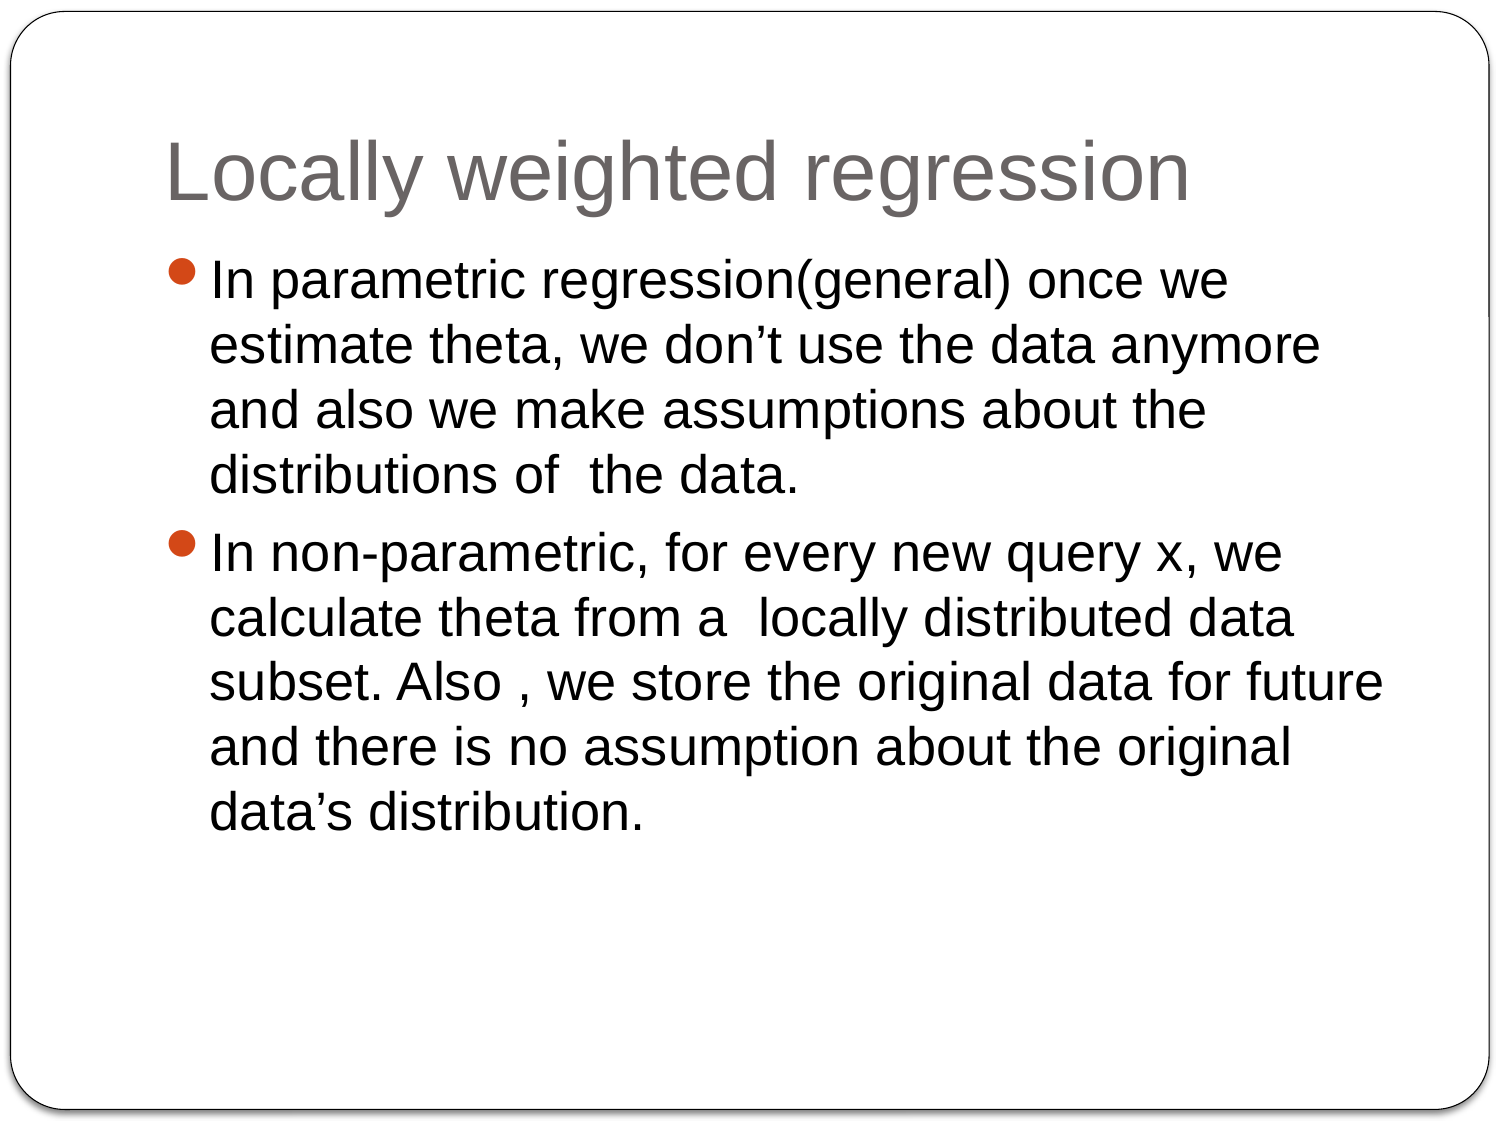

# Locally weighted regression
In parametric regression(general) once we estimate theta, we don’t use the data anymore and also we make assumptions about the distributions of  the data.
In non-parametric, for every new query x, we calculate theta from a  locally distributed data subset. Also , we store the original data for future and there is no assumption about the original data’s distribution.